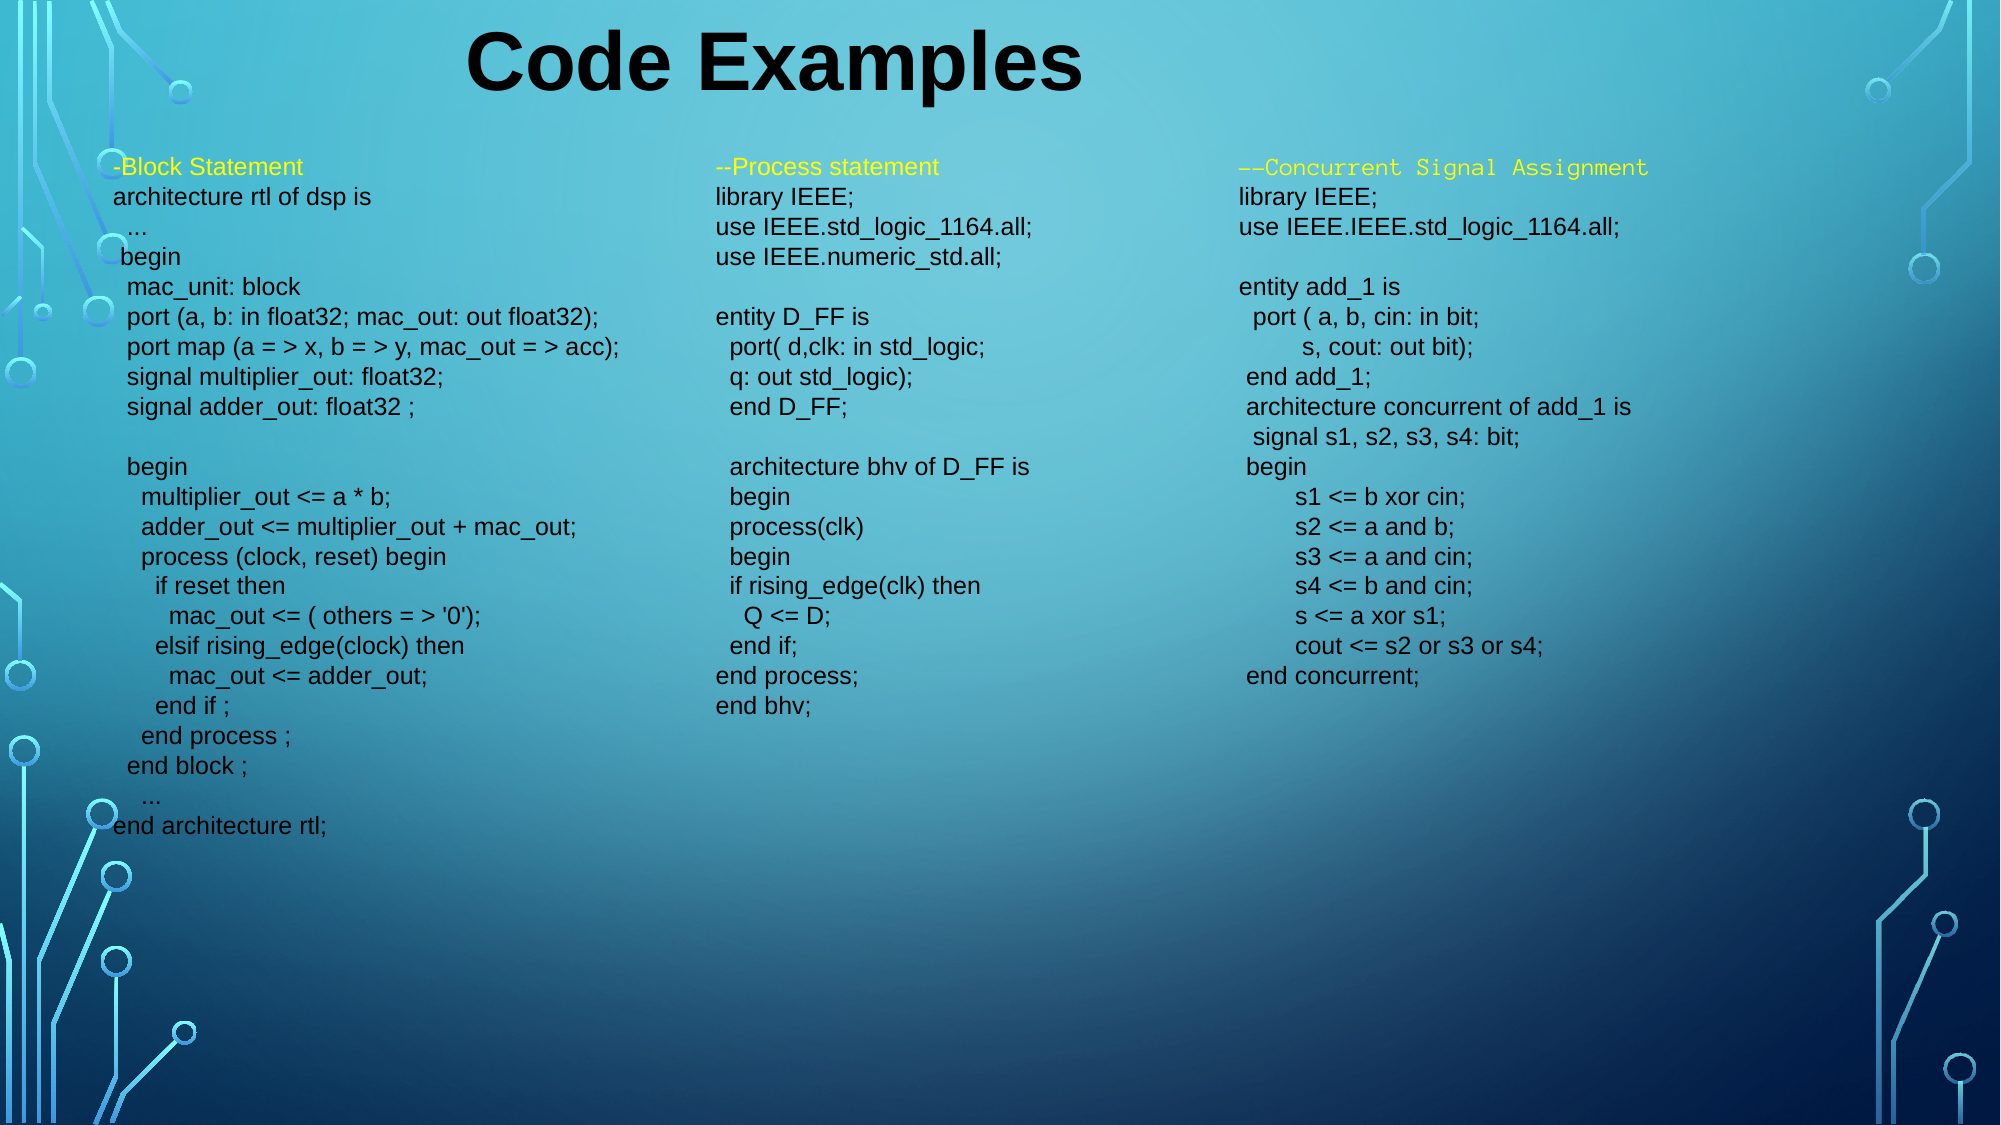

Code Examples
-Block Statement
architecture rtl of dsp is
  ...
 begin
  mac_unit: block
  port (a, b: in float32; mac_out: out float32);
  port map (a = > x, b = > y, mac_out = > acc);
  signal multiplier_out: float32;
  signal adder_out: float32 ;
  begin
    multiplier_out <= a * b;
    adder_out <= multiplier_out + mac_out;
    process (clock, reset) begin
      if reset then
        mac_out <= ( others = > '0');
      elsif rising_edge(clock) then
        mac_out <= adder_out;
      end if ;
    end process ;
  end block ;
    ...
end architecture rtl;

--Process statement
library IEEE;
use IEEE.std_logic_1164.all;
use IEEE.numeric_std.all;
entity D_FF is
  port( d,clk: in std_logic;
  q: out std_logic);
  end D_FF;

  architecture bhv of D_FF is
  begin
  process(clk)
  begin
  if rising_edge(clk) then
    Q <= D;
  end if;
end process;
end bhv;

--Concurrent Signal Assignment
library IEEE;
use IEEE.IEEE.std_logic_1164.all;
entity add_1 is
  port ( a, b, cin: in bit;
         s, cout: out bit);
 end add_1;
 architecture concurrent of add_1 is
  signal s1, s2, s3, s4: bit;
 begin
        s1 <= b xor cin;
        s2 <= a and b;
        s3 <= a and cin;
        s4 <= b and cin;
        s <= a xor s1;
        cout <= s2 or s3 or s4;
 end concurrent;